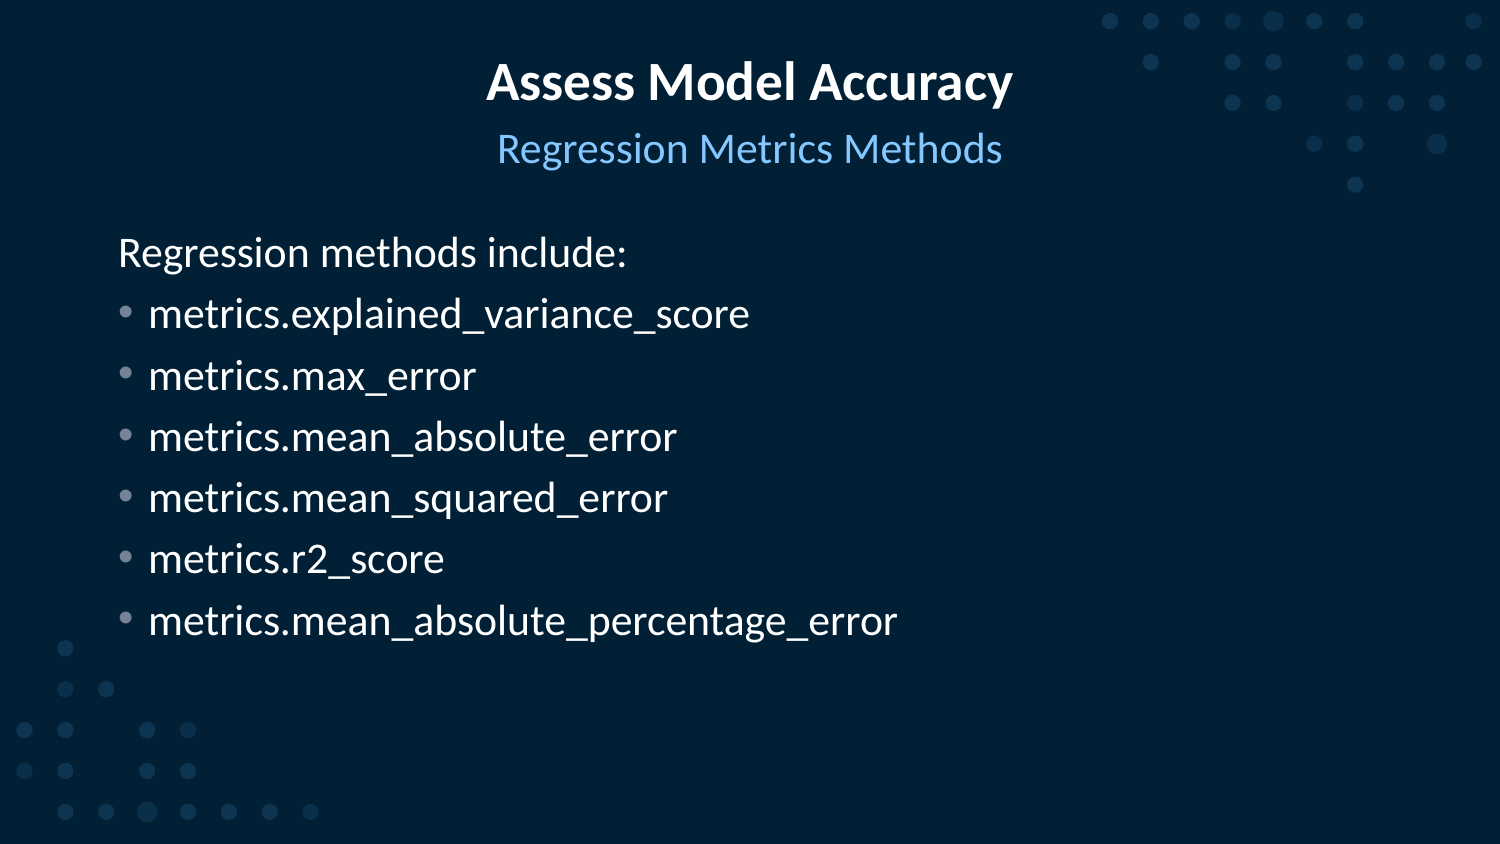

# Assess Model Accuracy
Regression Metrics Methods
Regression methods include:
metrics.explained_variance_score
metrics.max_error
metrics.mean_absolute_error
metrics.mean_squared_error
metrics.r2_score
metrics.mean_absolute_percentage_error